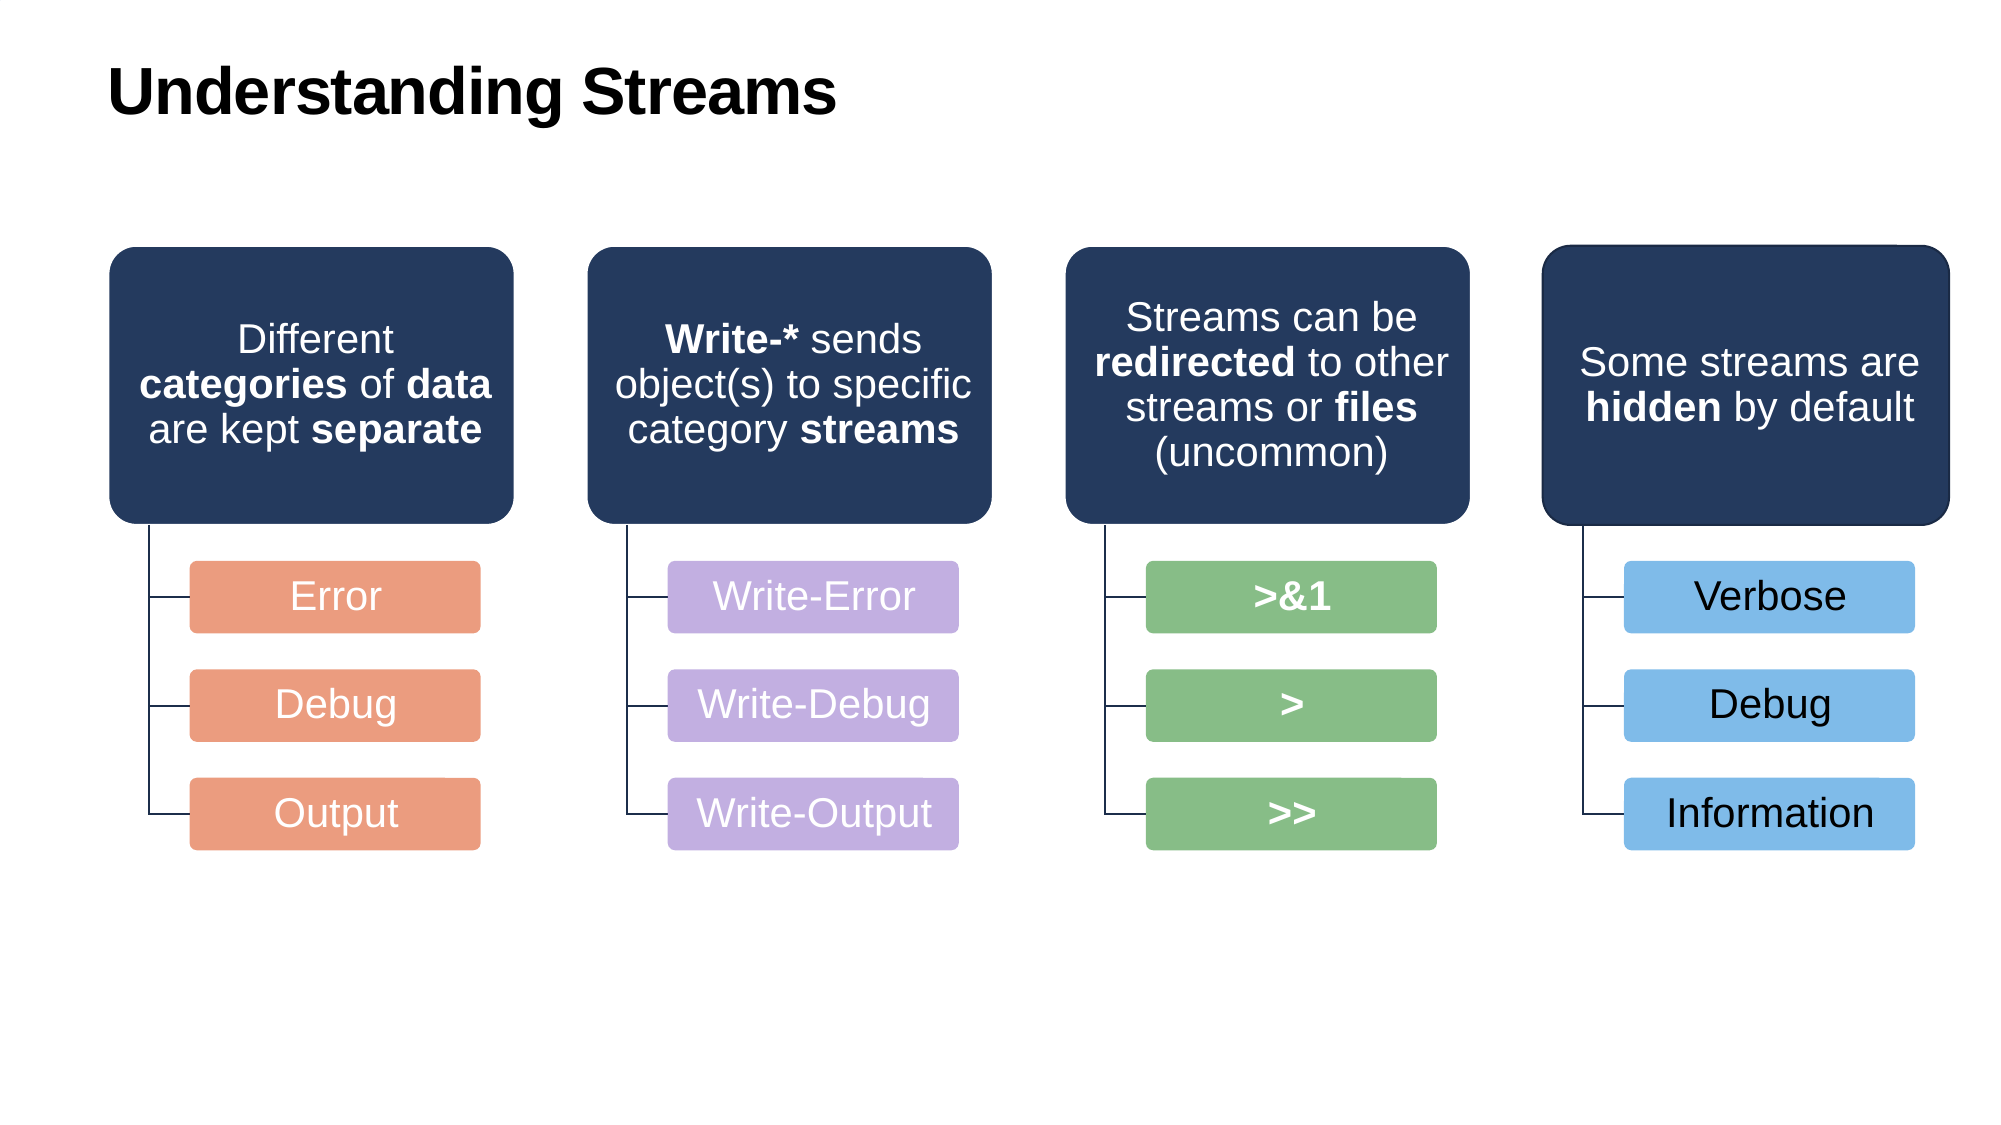

# Understanding Streams
Different categories of data are kept separate
Error
Debug
Output
Write-* sends object(s) to specific category streams
Write-Error
Write-Debug
Write-Output
Streams can be redirected to other streams or files
(uncommon)
>&1
>
>>
Some streams are hidden by default
Verbose
Debug
Information